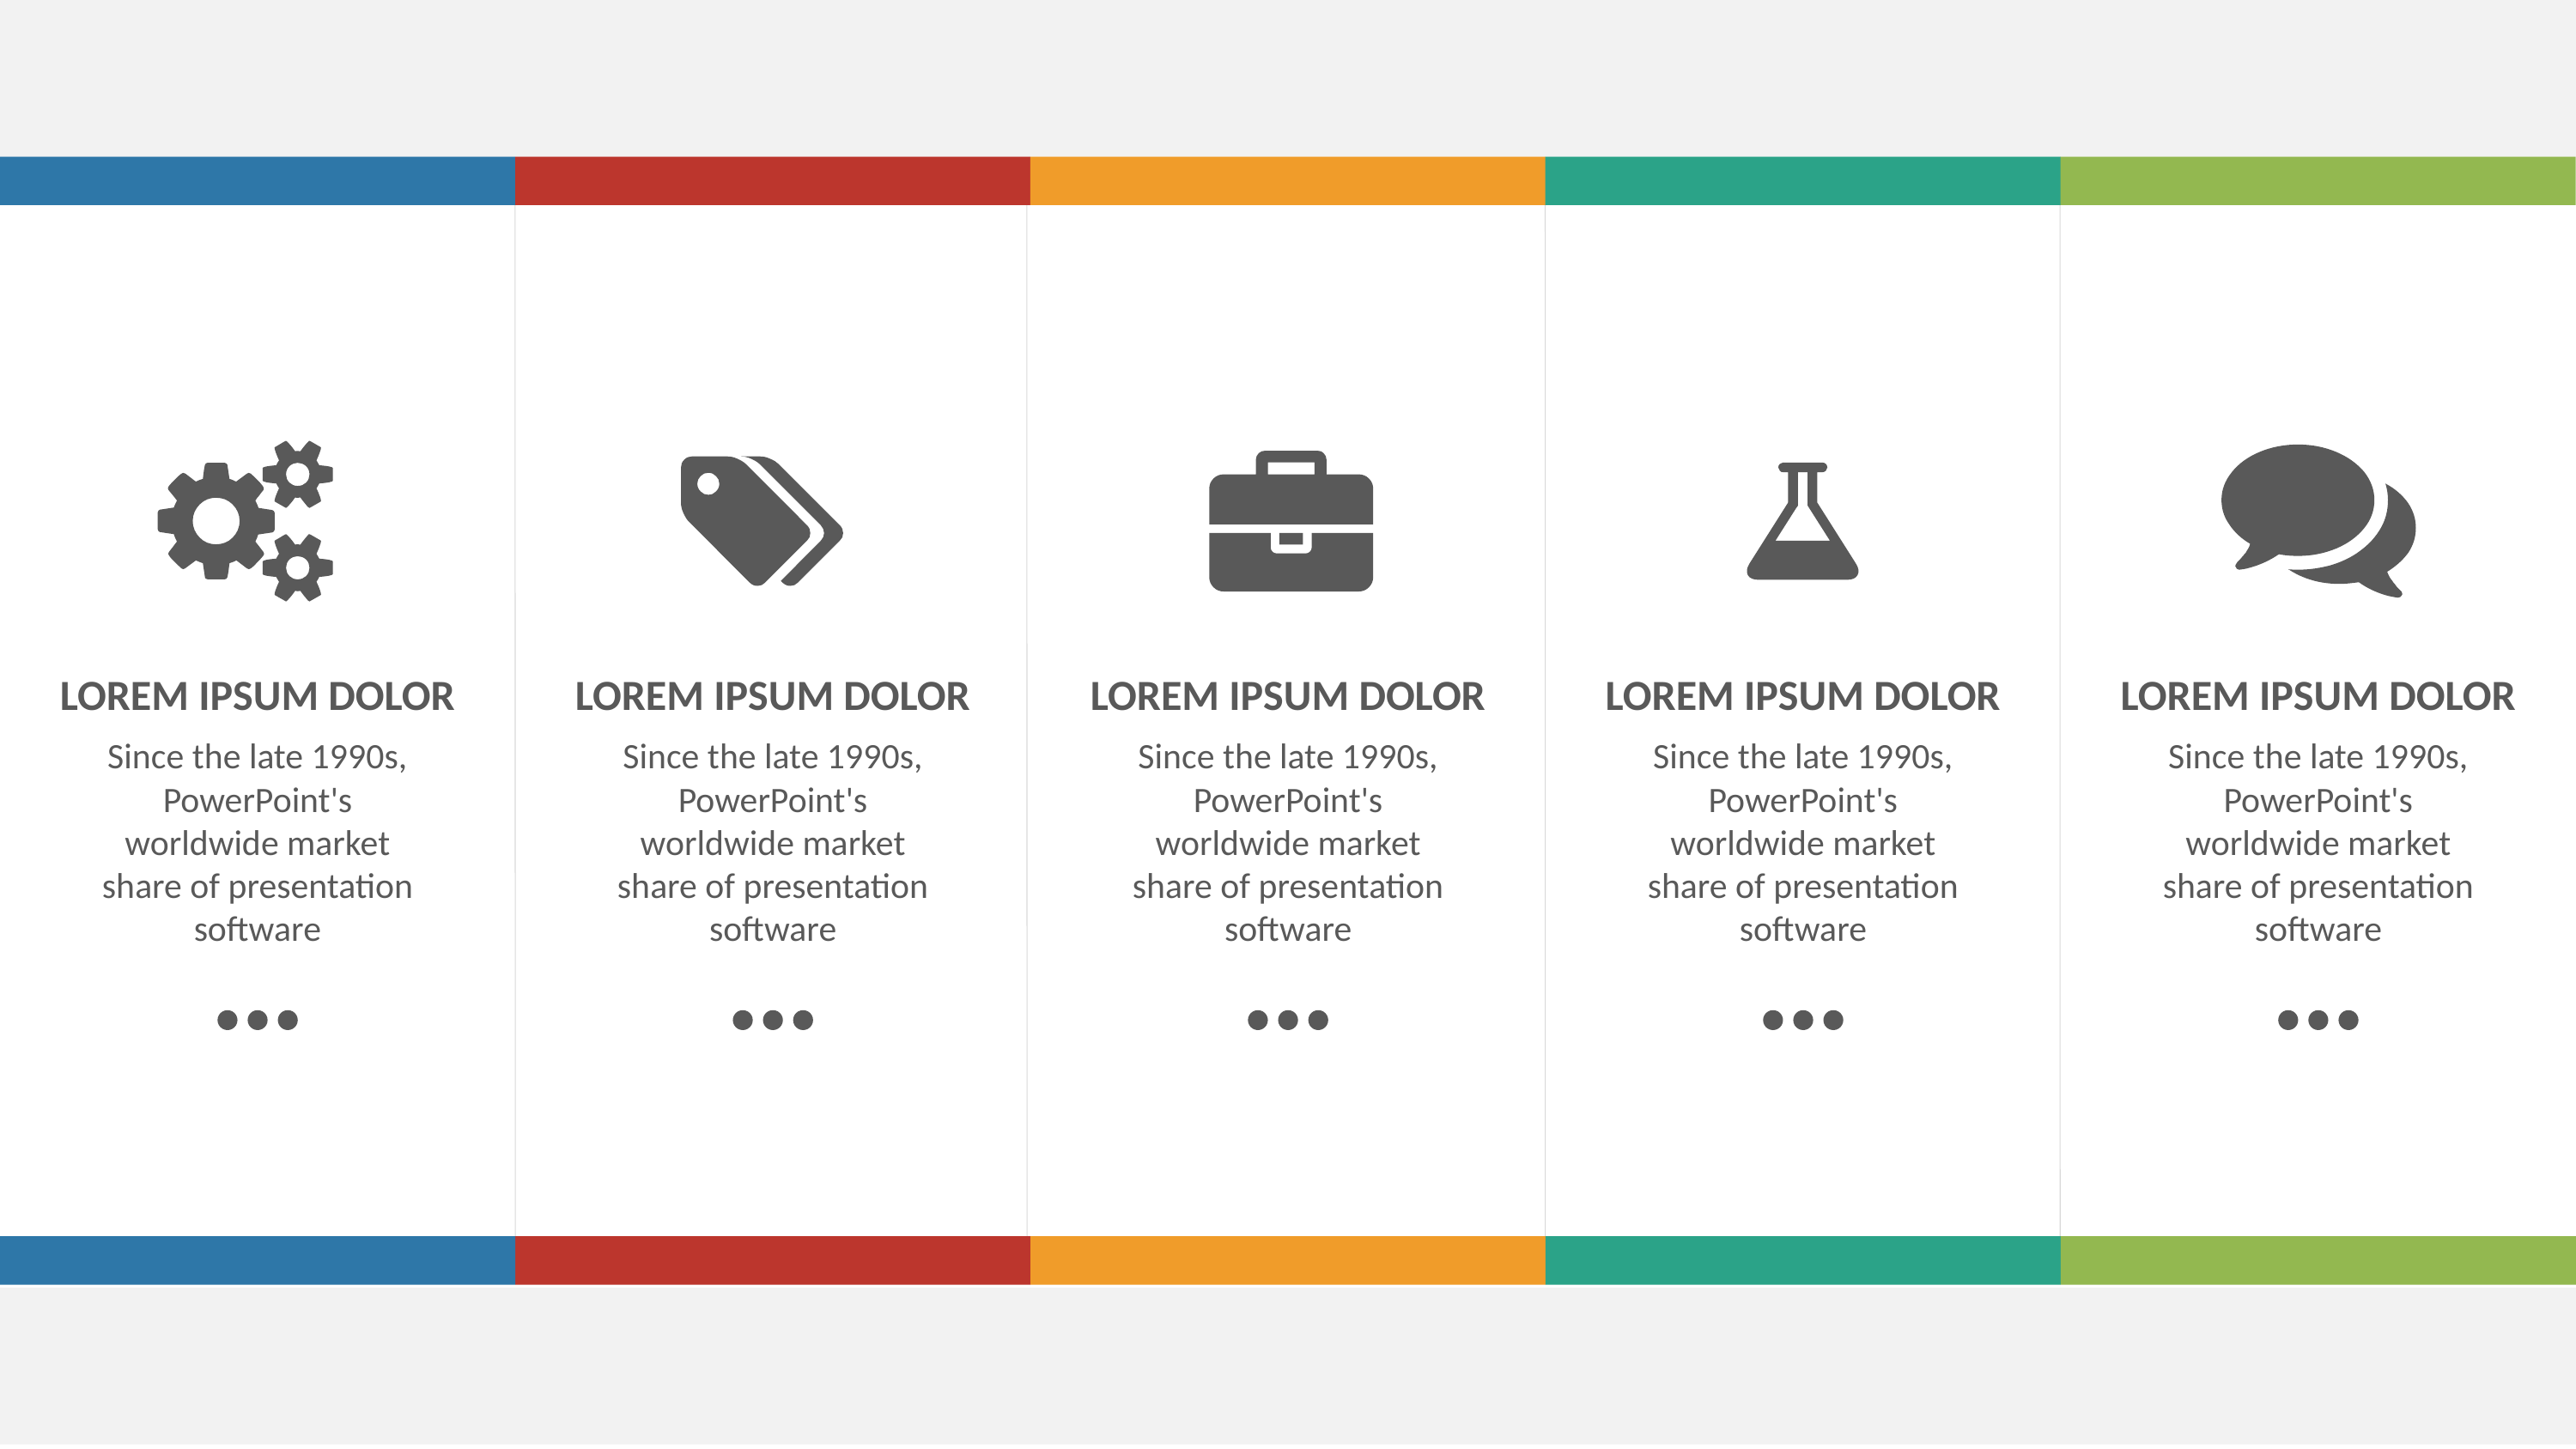

LOREM IPSUM DOLOR
LOREM IPSUM DOLOR
LOREM IPSUM DOLOR
LOREM IPSUM DOLOR
LOREM IPSUM DOLOR
Since the late 1990s, PowerPoint's worldwide market share of presentation software
Since the late 1990s, PowerPoint's worldwide market share of presentation software
Since the late 1990s, PowerPoint's worldwide market share of presentation software
Since the late 1990s, PowerPoint's worldwide market share of presentation software
Since the late 1990s, PowerPoint's worldwide market share of presentation software